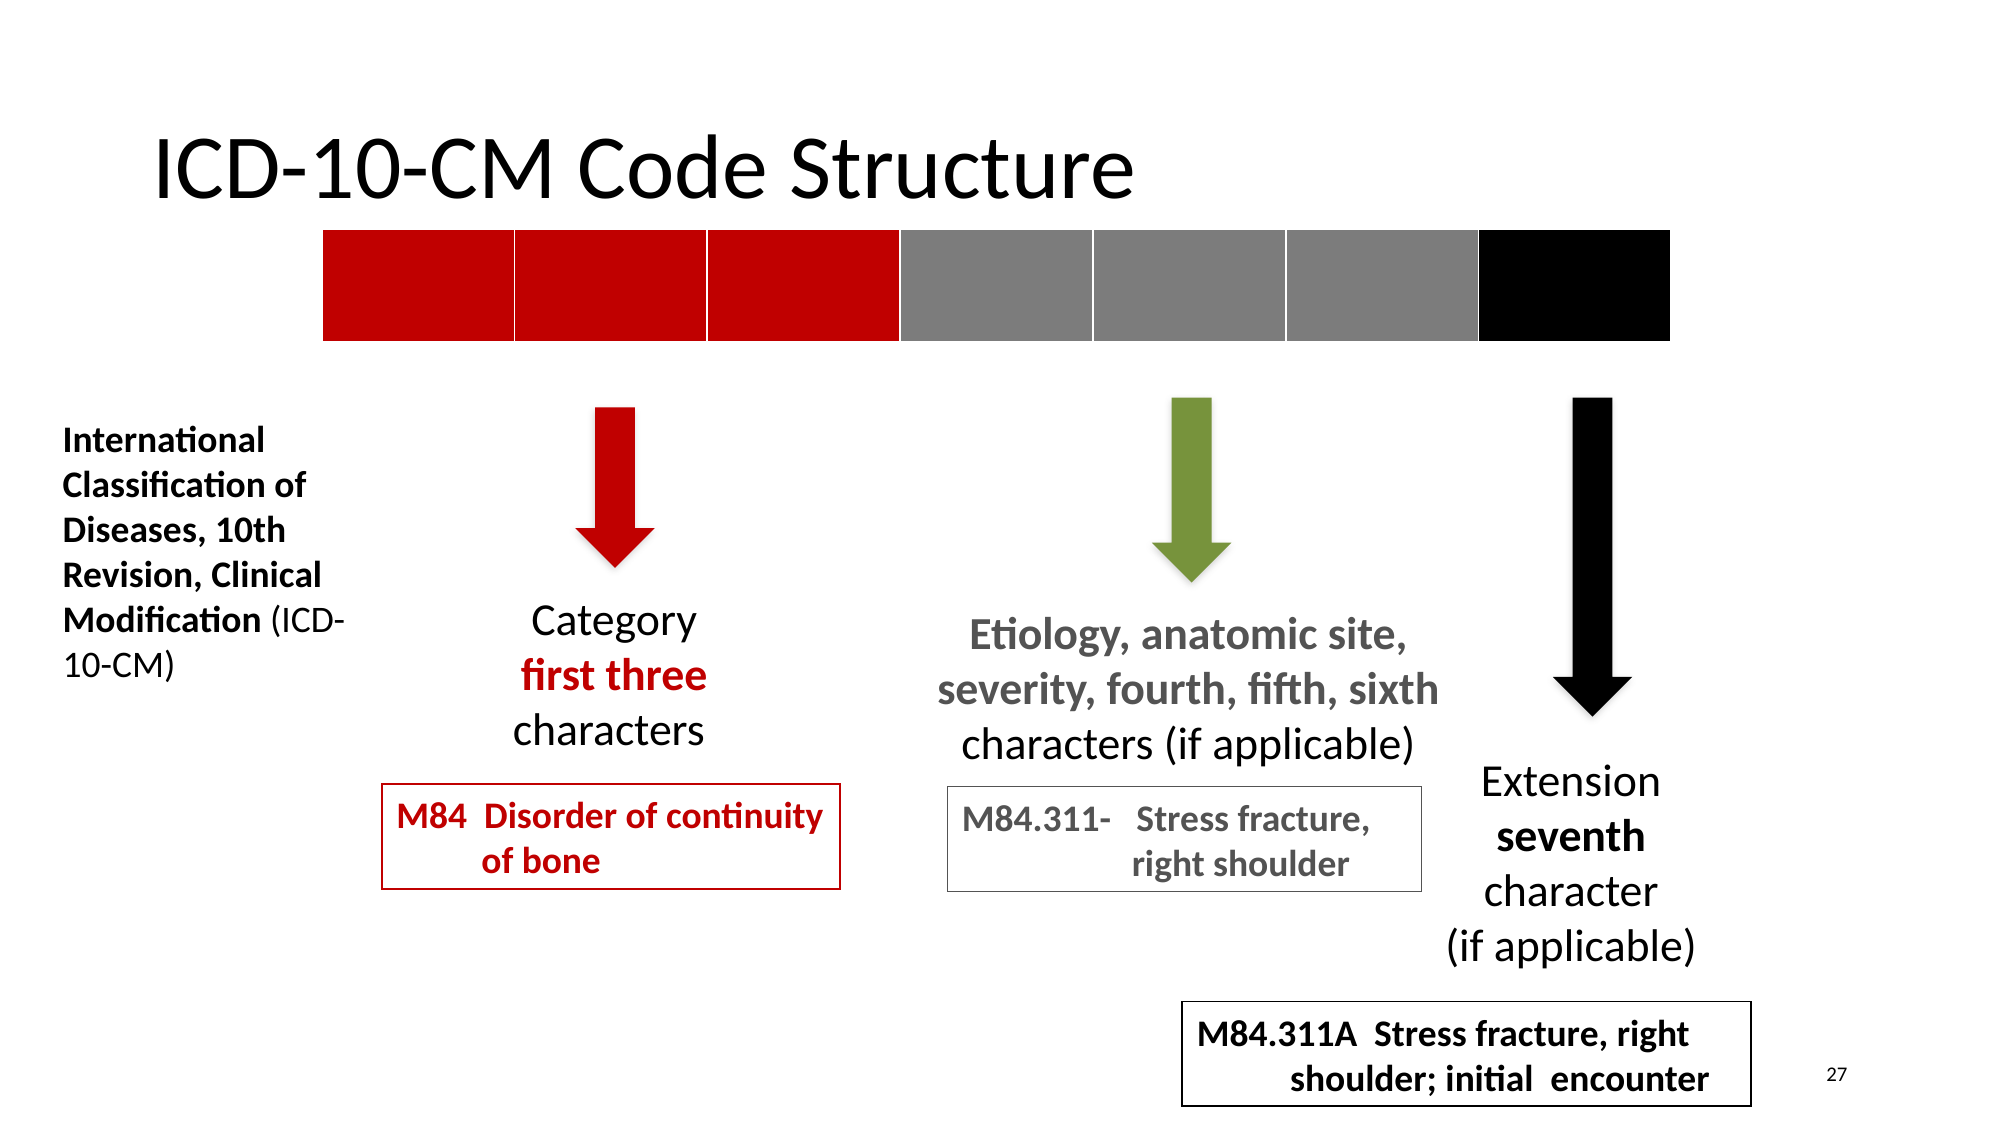

# ICD-10-CM Code Structure
|  |  |  |  |  |  |  |
| --- | --- | --- | --- | --- | --- | --- |

International Classification of Diseases, 10th Revision, Clinical Modification (ICD-10-CM)

Category
first three
characters
Etiology, anatomic site, severity, fourth, fifth, sixth characters (if applicable)
Extension
seventh
character
(if applicable)
M84  Disorder of continuity
          of bone
M84.311-   Stress fracture,
                    right shoulder
M84.311A  Stress fracture, right
           shoulder; initial  encounter
27